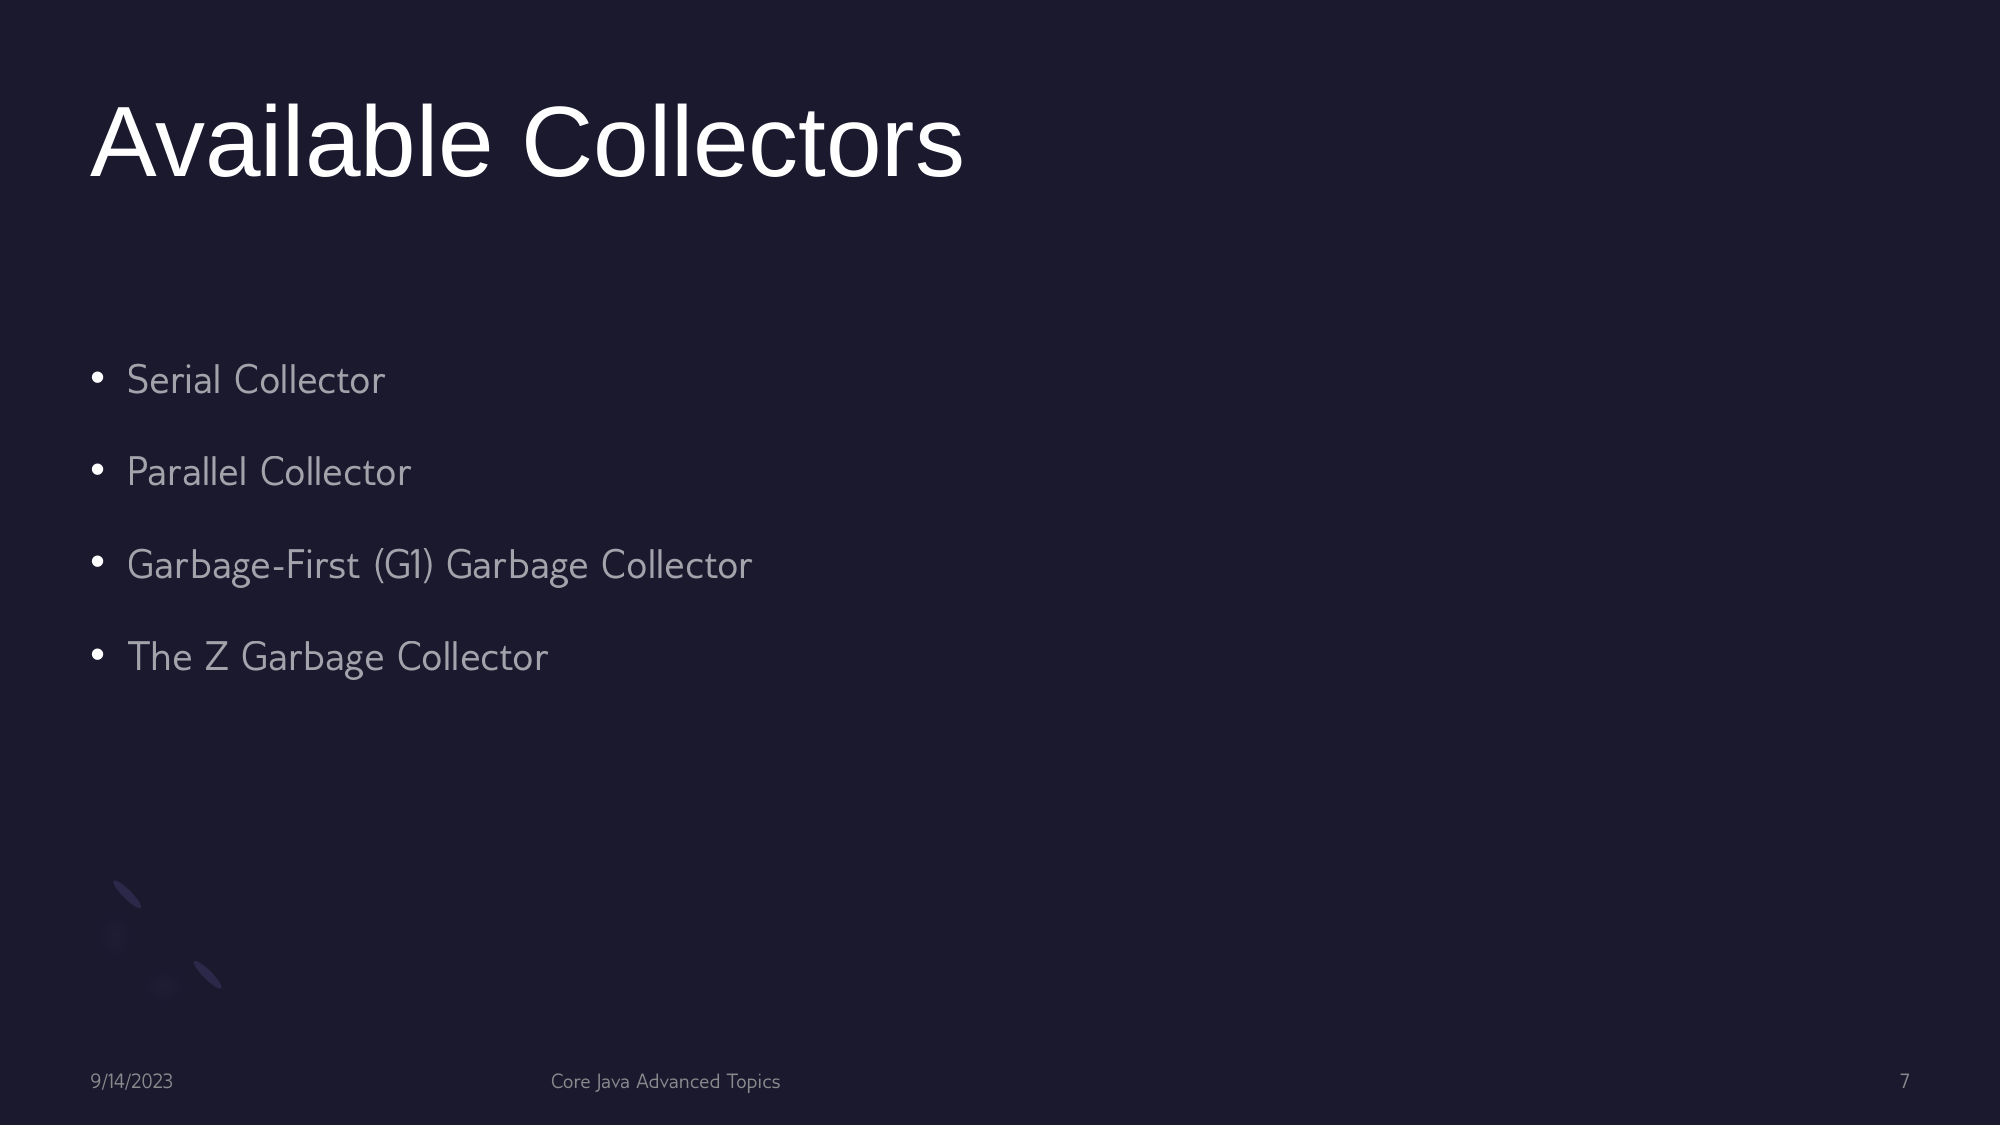

# Available Collectors
Serial Collector
Parallel Collector
Garbage-First (G1) Garbage Collector
The Z Garbage Collector
9/14/2023
Core Java Advanced Topics
7